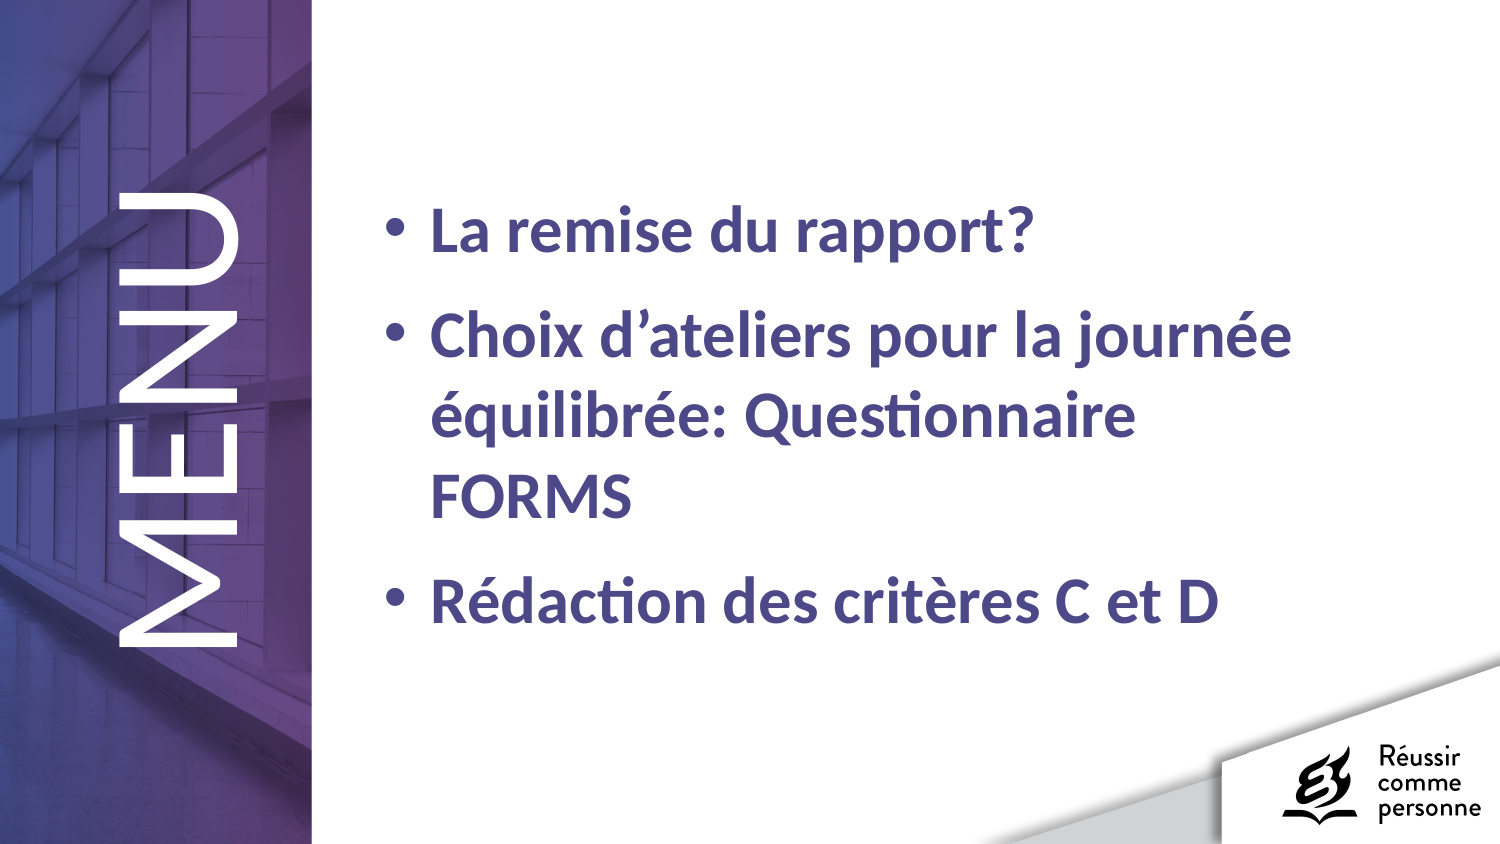

La remise du rapport?
Choix d’ateliers pour la journée équilibrée: Questionnaire FORMS
Rédaction des critères C et D

MENU